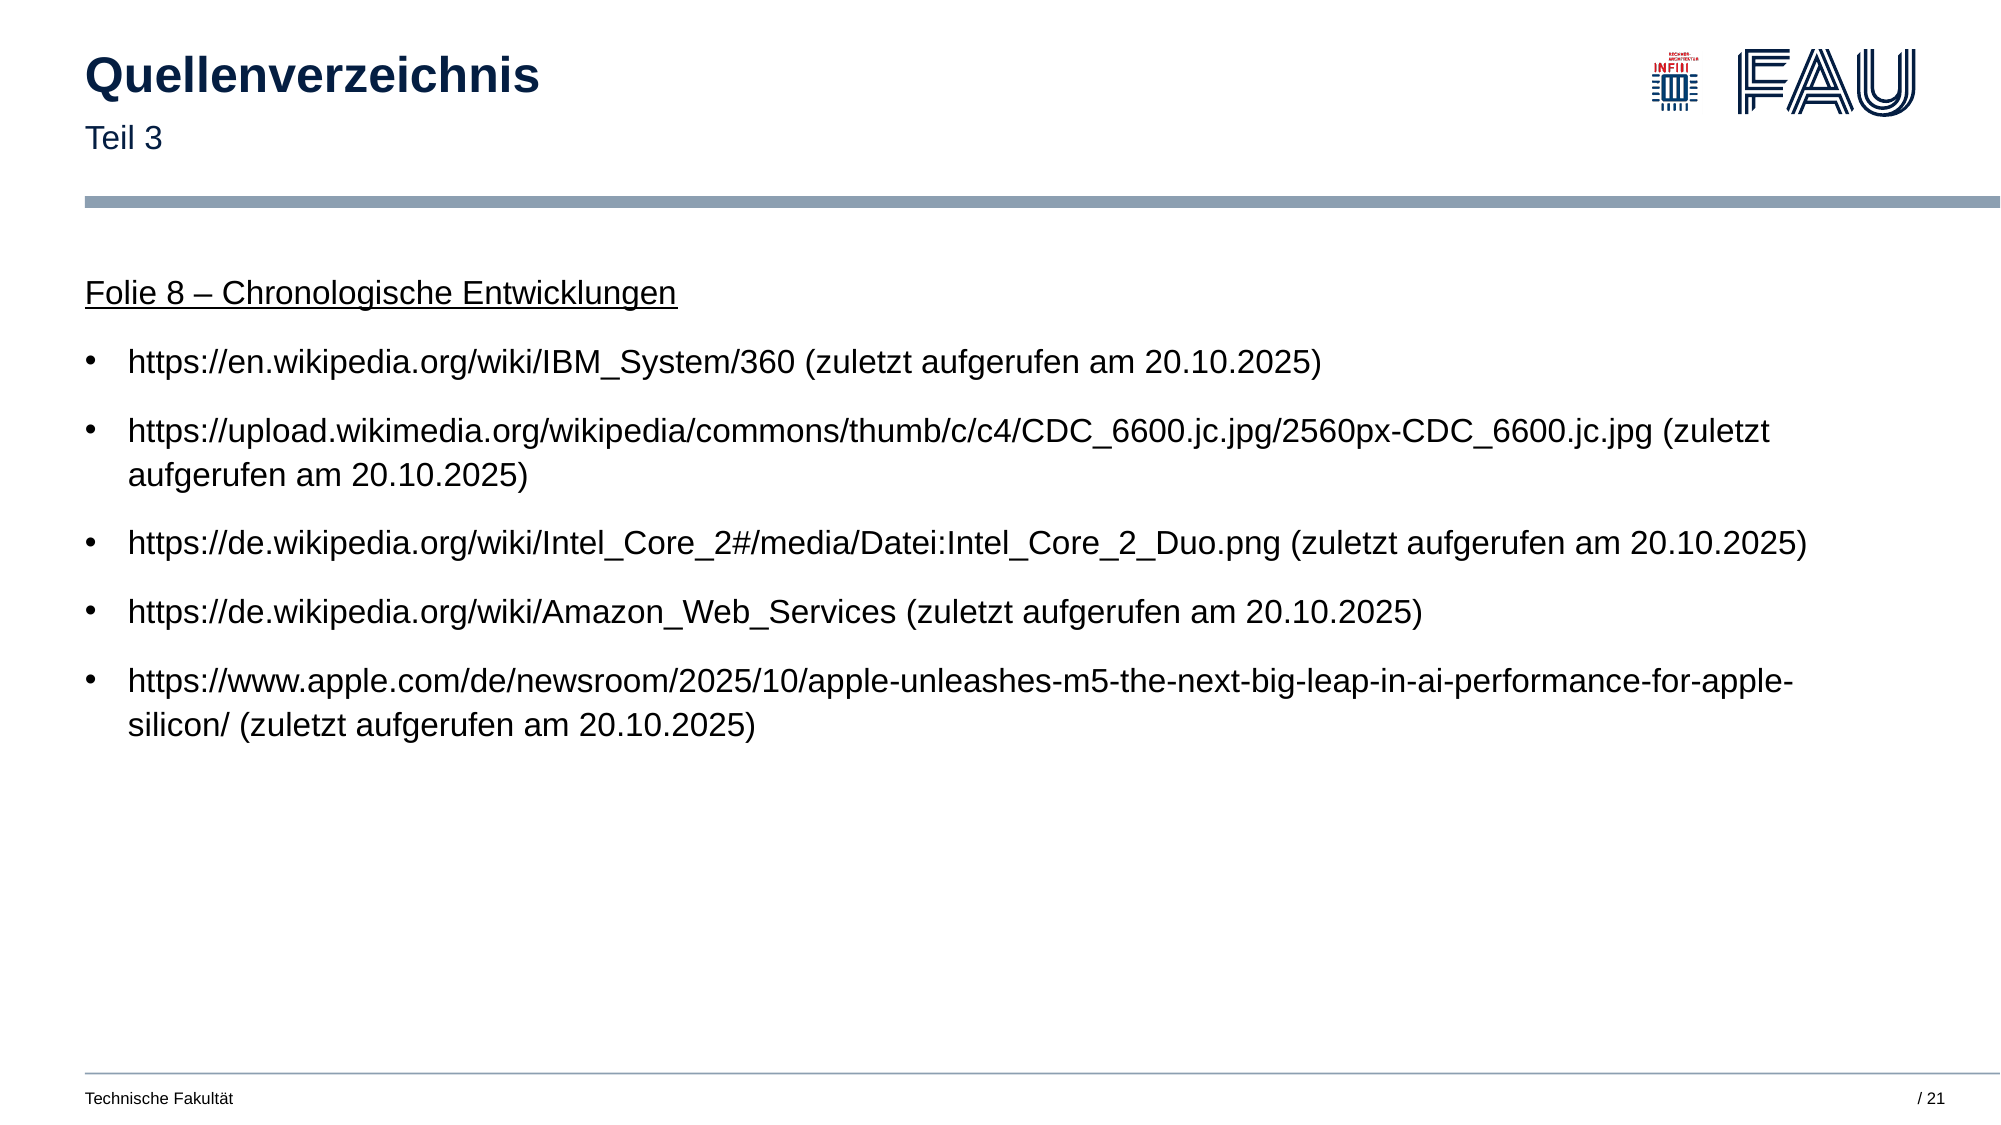

# Quellenverzeichnis
Teil 3
Folie 8 – Chronologische Entwicklungen
https://en.wikipedia.org/wiki/IBM_System/360 (zuletzt aufgerufen am 20.10.2025)
https://upload.wikimedia.org/wikipedia/commons/thumb/c/c4/CDC_6600.jc.jpg/2560px-CDC_6600.jc.jpg (zuletzt aufgerufen am 20.10.2025)
https://de.wikipedia.org/wiki/Intel_Core_2#/media/Datei:Intel_Core_2_Duo.png (zuletzt aufgerufen am 20.10.2025)
https://de.wikipedia.org/wiki/Amazon_Web_Services (zuletzt aufgerufen am 20.10.2025)
https://www.apple.com/de/newsroom/2025/10/apple-unleashes-m5-the-next-big-leap-in-ai-performance-for-apple-silicon/ (zuletzt aufgerufen am 20.10.2025)

21
Technische Fakultät